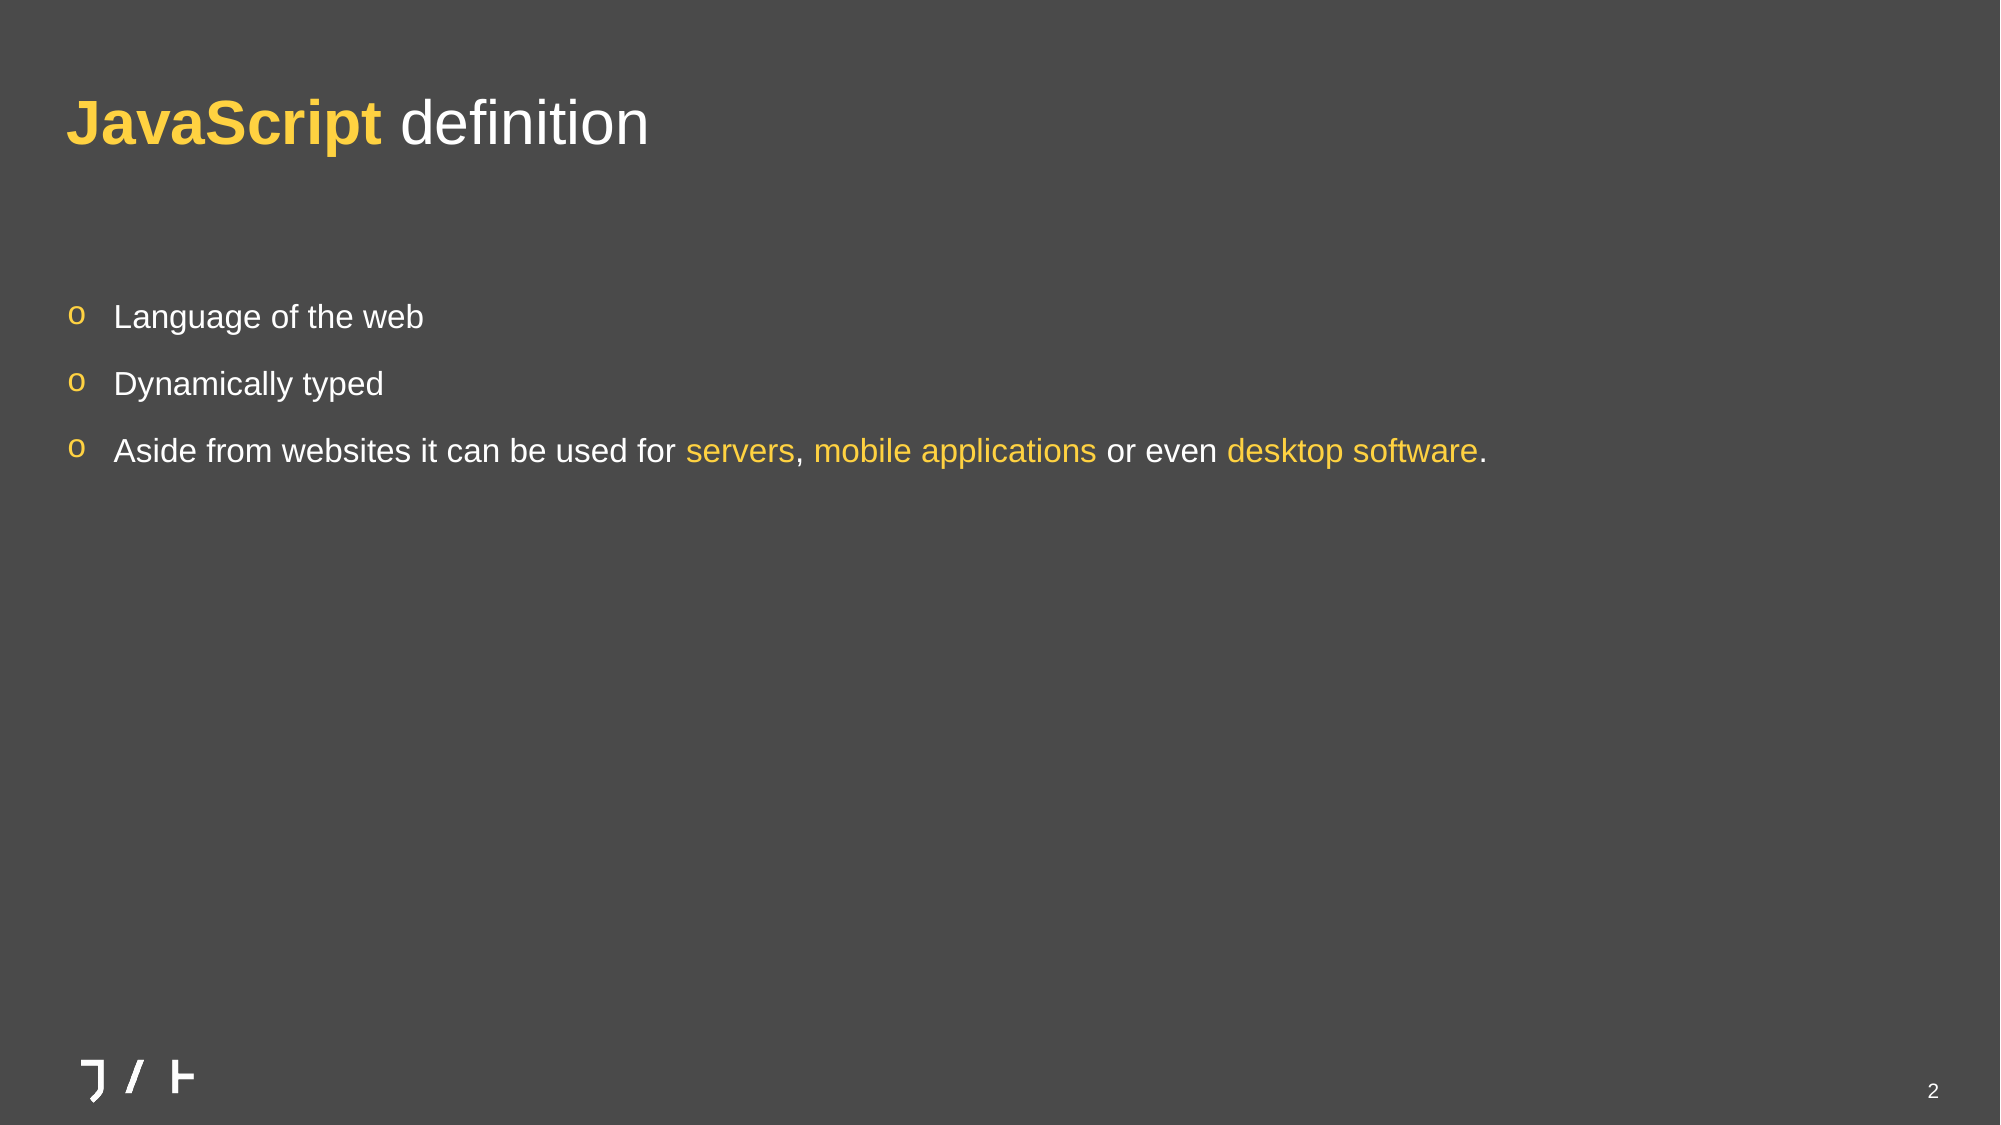

# JavaScript definition
Language of the web
Dynamically typed
Aside from websites it can be used for servers, mobile applications or even desktop software.
2